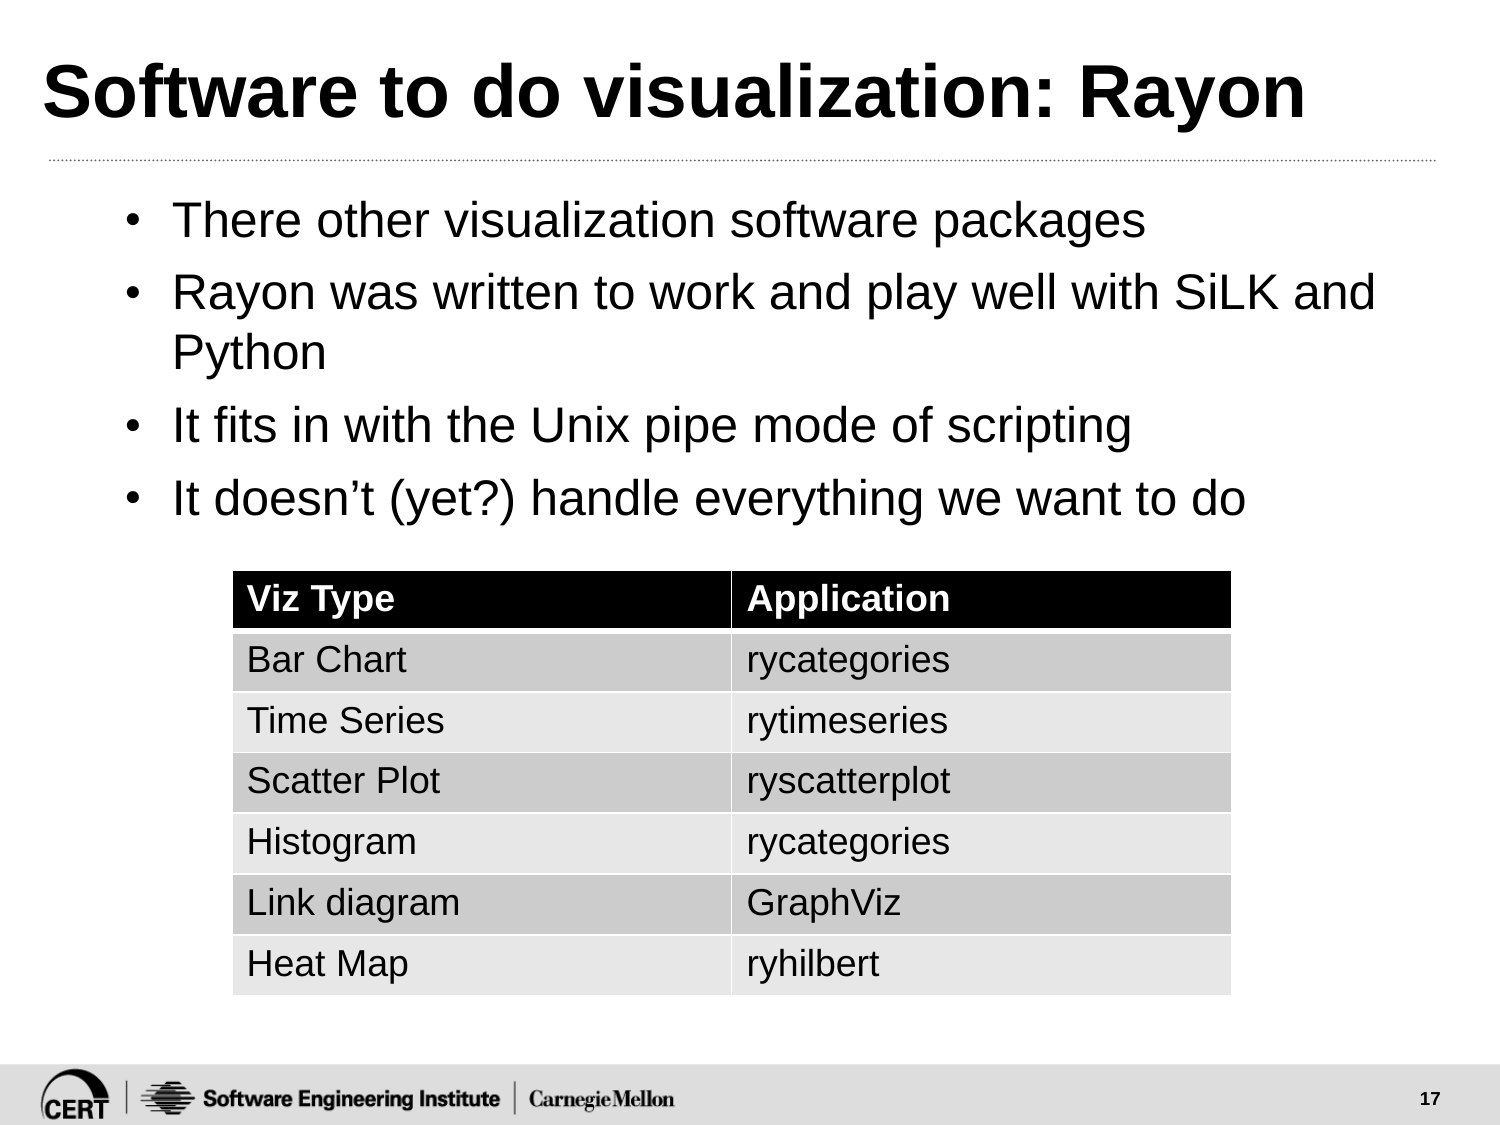

# Software to do visualization: Rayon
There other visualization software packages
Rayon was written to work and play well with SiLK and Python
It fits in with the Unix pipe mode of scripting
It doesn’t (yet?) handle everything we want to do

| Viz Type | Application |
| --- | --- |
| Bar Chart | rycategories |
| Time Series | rytimeseries |
| Scatter Plot | ryscatterplot |
| Histogram | rycategories |
| Link diagram | GraphViz |
| Heat Map | ryhilbert |